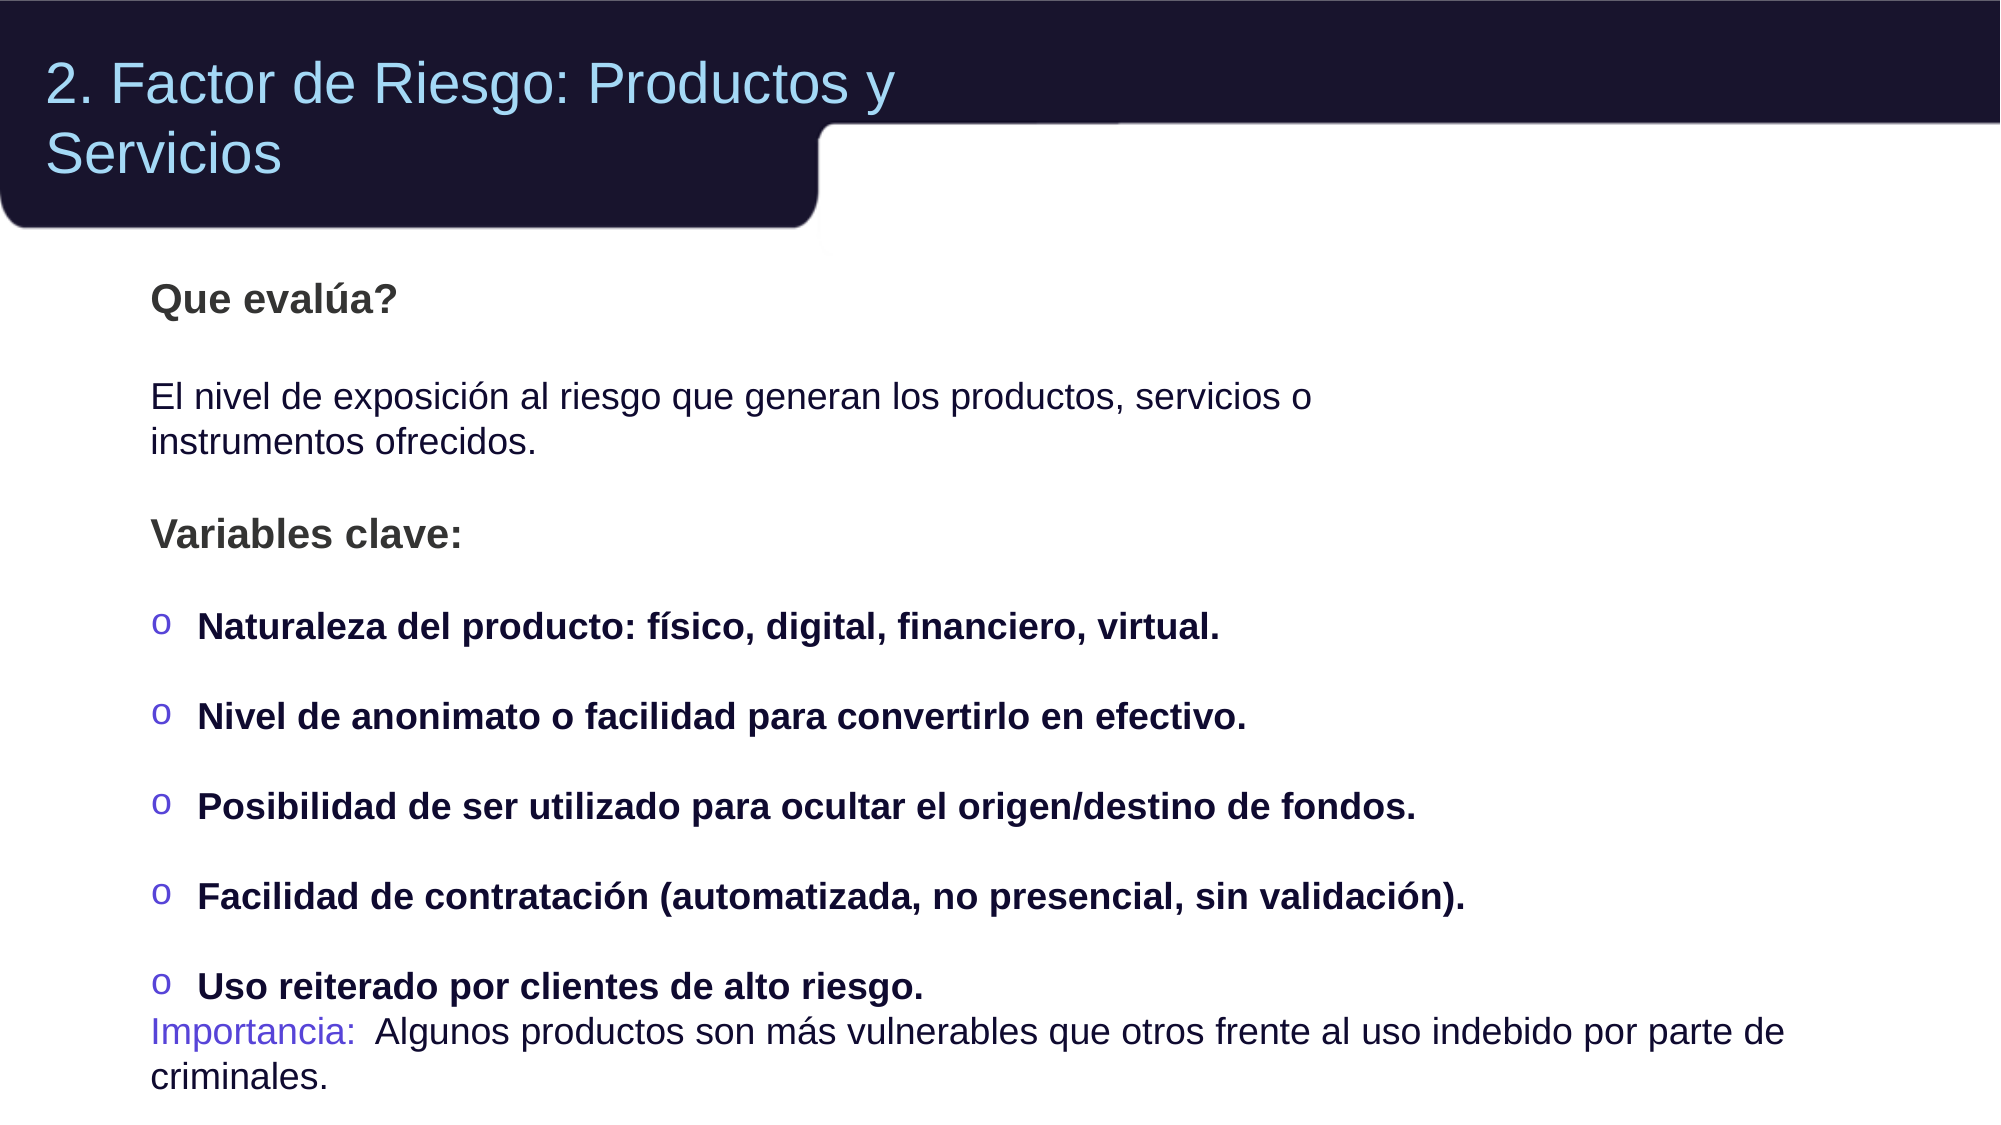

2. Factor de Riesgo: Productos y Servicios
Que evalúa?

El nivel de exposición al riesgo que generan los productos, servicios o
instrumentos ofrecidos.

Variables clave:
Naturaleza del producto: físico, digital, financiero, virtual.
Nivel de anonimato o facilidad para convertirlo en efectivo.
Posibilidad de ser utilizado para ocultar el origen/destino de fondos.
Facilidad de contratación (automatizada, no presencial, sin validación).
Uso reiterado por clientes de alto riesgo.
Importancia:  Algunos productos son más vulnerables que otros frente al uso indebido por parte de criminales.